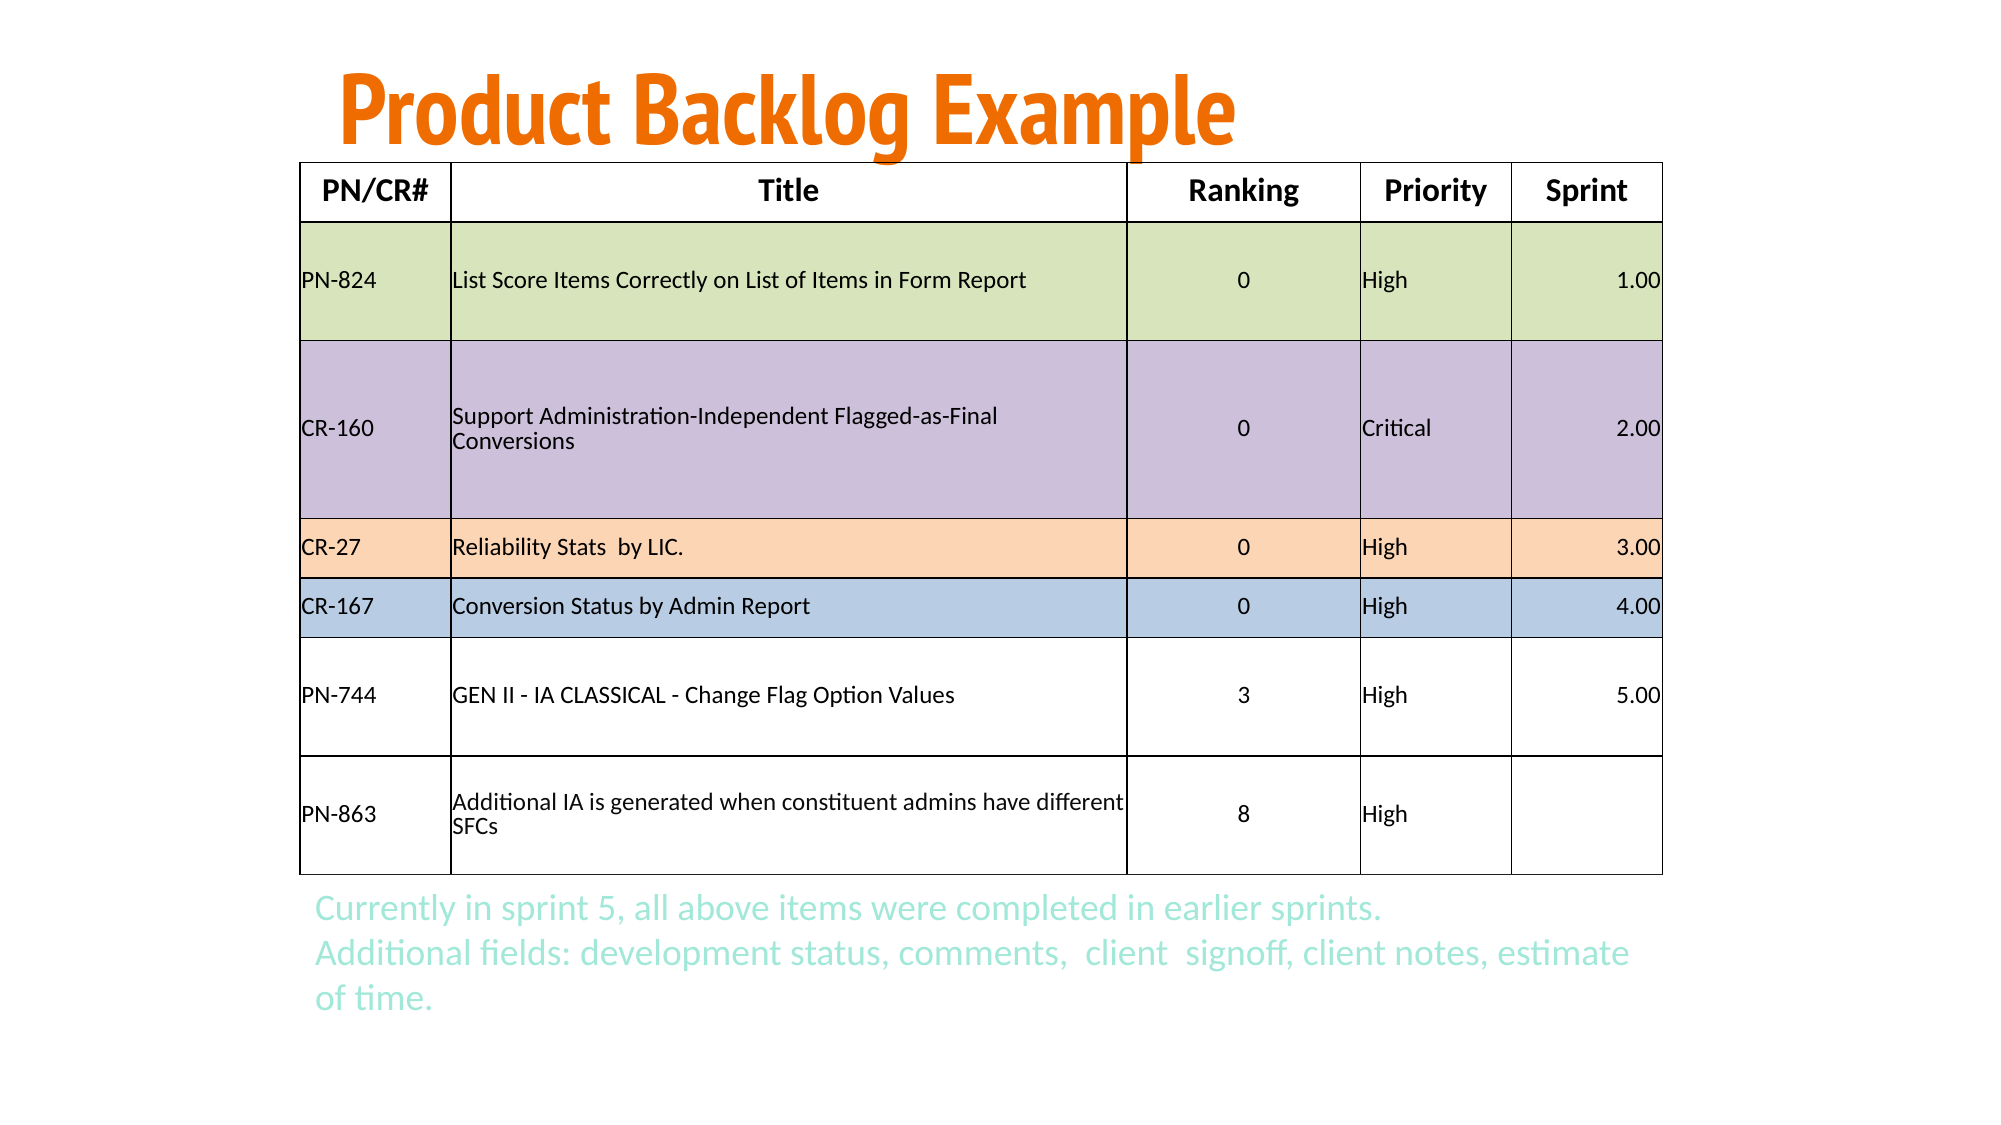

# Product Backlog Example
| PN/CR# | Title | Ranking | Priority | Sprint |
| --- | --- | --- | --- | --- |
| PN-824 | List Score Items Correctly on List of Items in Form Report | 0 | High | 1.00 |
| CR-160 | Support Administration-Independent Flagged-as-Final Conversions | 0 | Critical | 2.00 |
| CR-27 | Reliability Stats by LIC. | 0 | High | 3.00 |
| CR-167 | Conversion Status by Admin Report | 0 | High | 4.00 |
| PN-744 | GEN II - IA CLASSICAL - Change Flag Option Values | 3 | High | 5.00 |
| PN-863 | Additional IA is generated when constituent admins have different SFCs | 8 | High |  |

Currently in sprint 5, all above items were completed in earlier sprints.
Additional fields: development status, comments,  client  signoff, client notes, estimate of time.
28
28